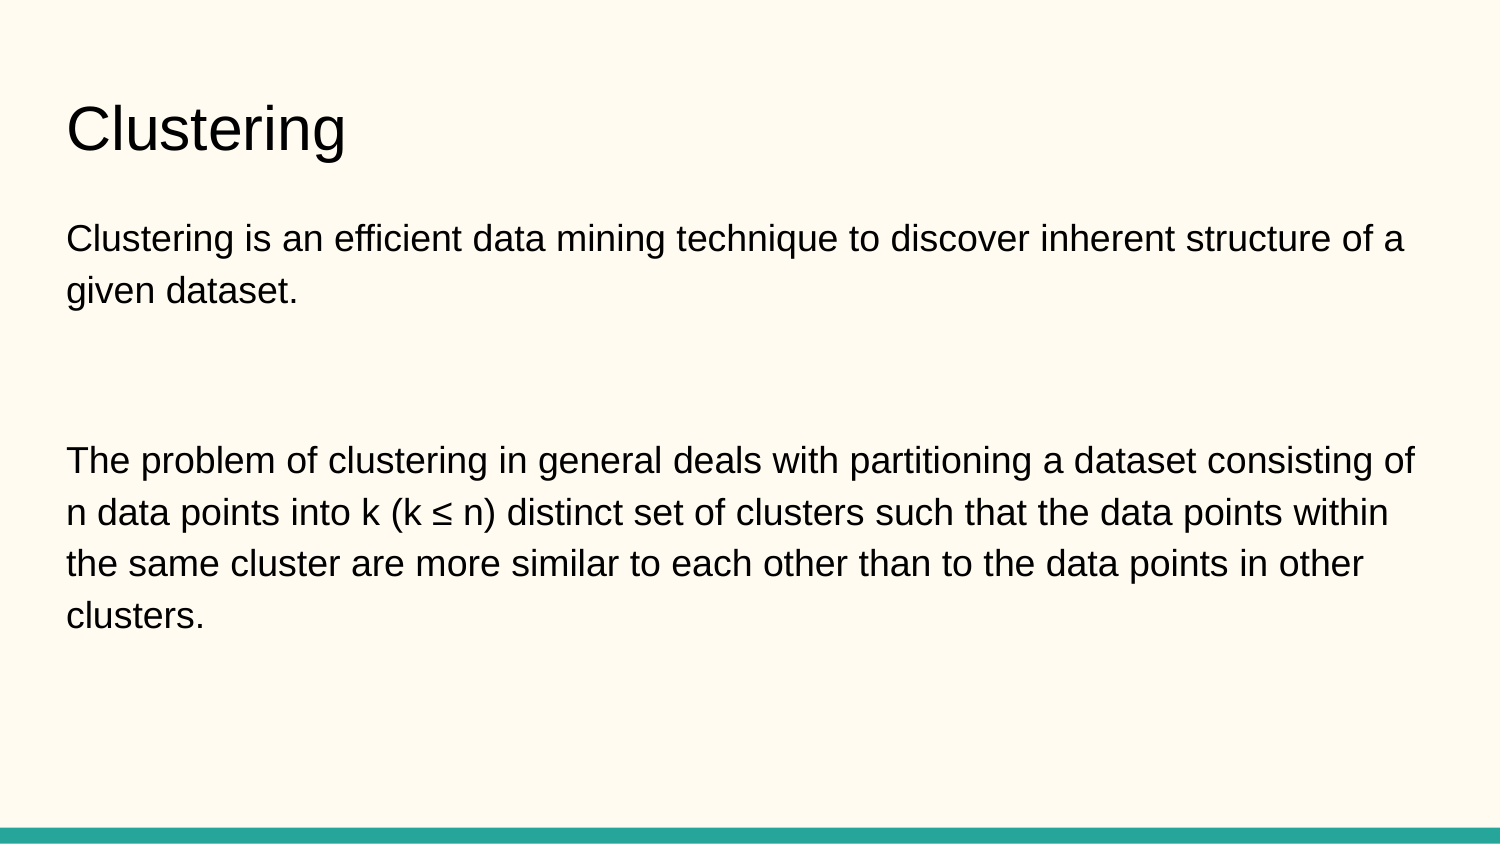

# Clustering

Clustering is an efficient data mining technique to discover inherent structure of a given dataset.

The problem of clustering in general deals with partitioning a dataset consisting of n data points into k (k ≤ n) distinct set of clusters such that the data points within the same cluster are more similar to each other than to the data points in other clusters.